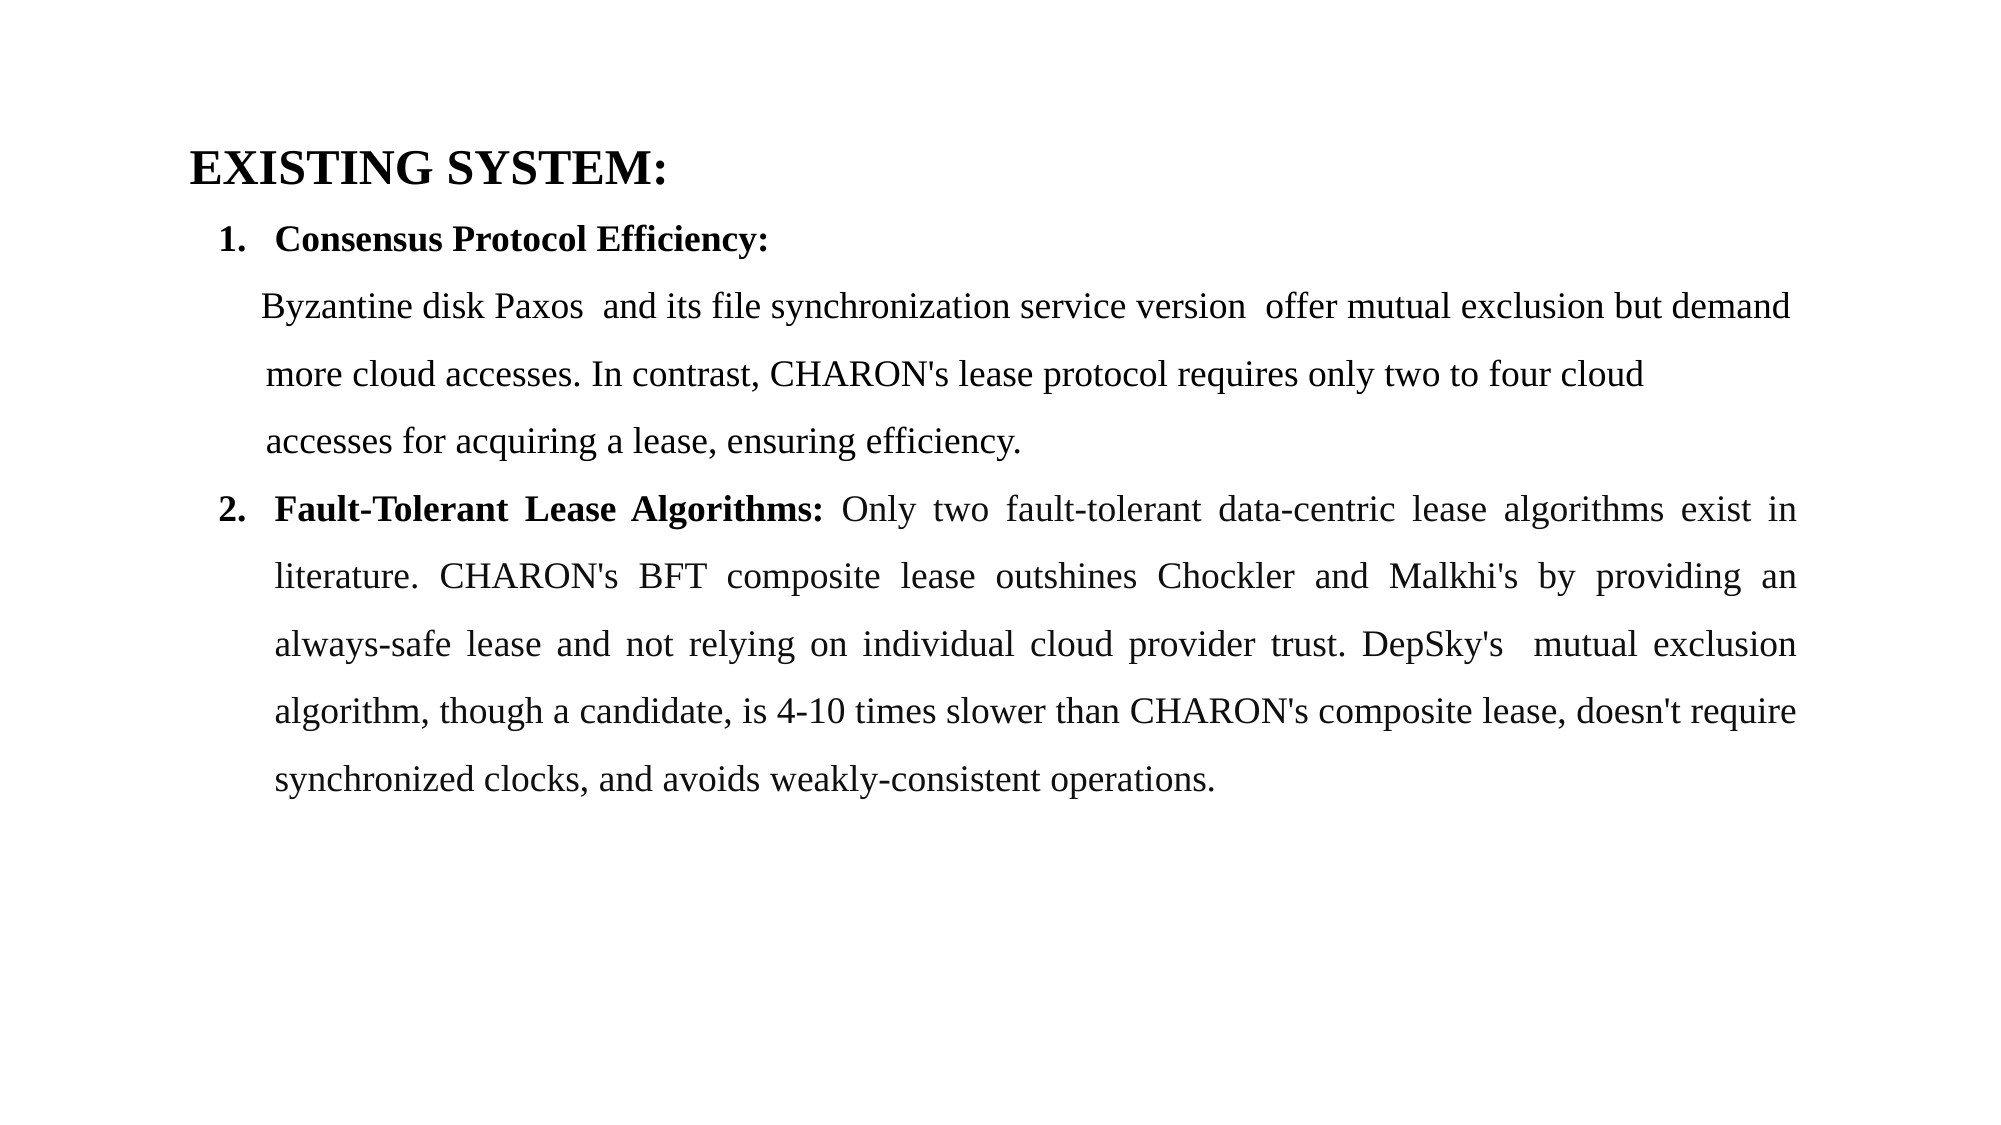

EXISTING SYSTEM:

Consensus Protocol Efficiency:
     Byzantine disk Paxos  and its file synchronization service version  offer mutual exclusion but demand
     more cloud accesses. In contrast, CHARON's lease protocol requires only two to four cloud
     accesses for acquiring a lease, ensuring efficiency.
Fault-Tolerant Lease Algorithms: Only two fault-tolerant data-centric lease algorithms exist in literature. CHARON's BFT composite lease outshines Chockler and Malkhi's by providing an always-safe lease and not relying on individual cloud provider trust. DepSky's  mutual exclusion algorithm, though a candidate, is 4-10 times slower than CHARON's composite lease, doesn't require synchronized clocks, and avoids weakly-consistent operations.